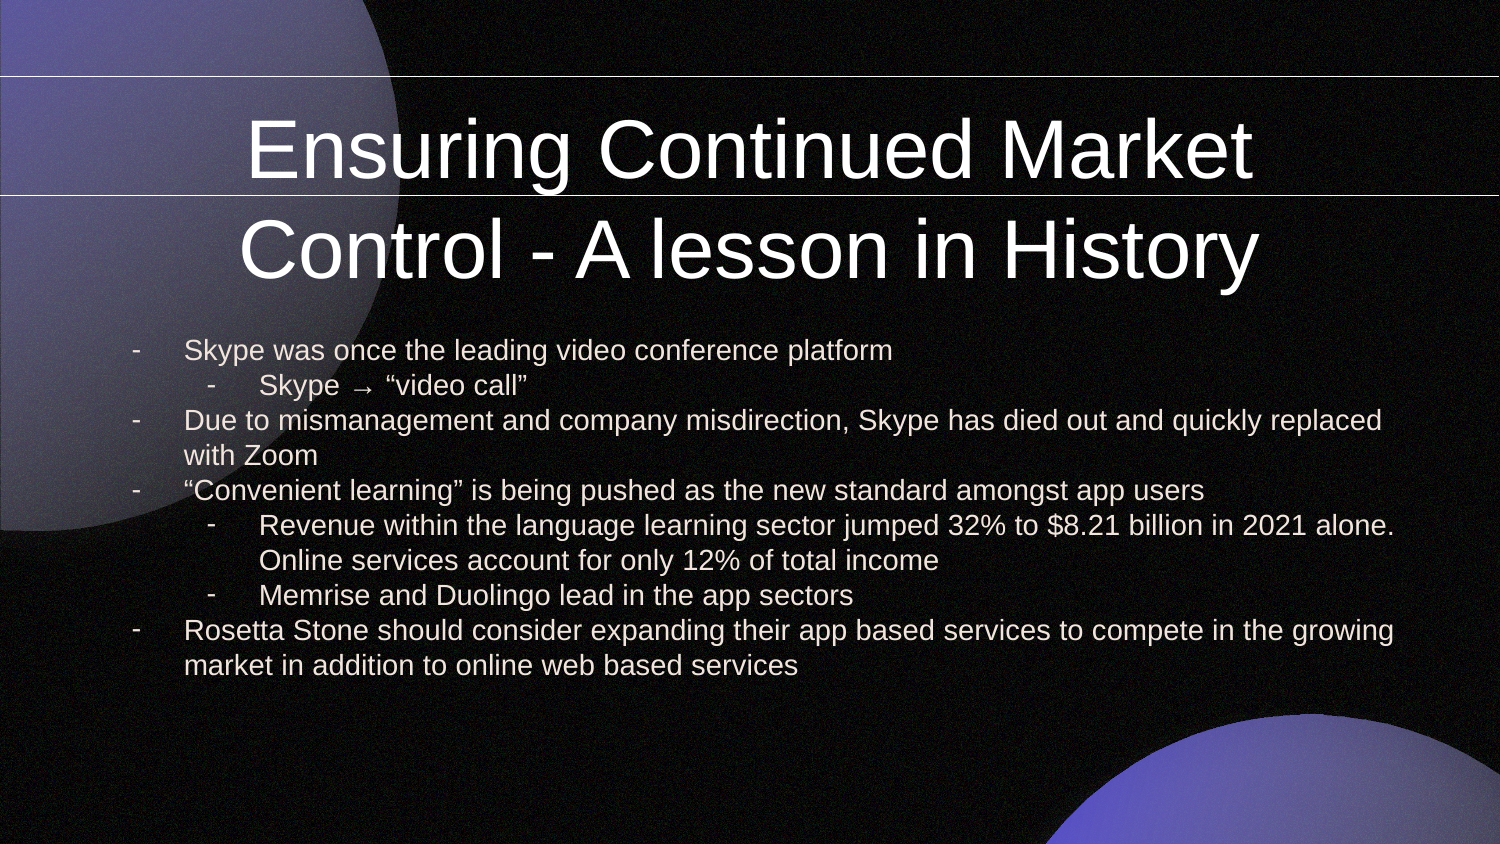

# Ensuring Continued Market Control - A lesson in History
Skype was once the leading video conference platform
Skype → “video call”
Due to mismanagement and company misdirection, Skype has died out and quickly replaced with Zoom
“Convenient learning” is being pushed as the new standard amongst app users
Revenue within the language learning sector jumped 32% to $8.21 billion in 2021 alone. Online services account for only 12% of total income
Memrise and Duolingo lead in the app sectors
Rosetta Stone should consider expanding their app based services to compete in the growing market in addition to online web based services